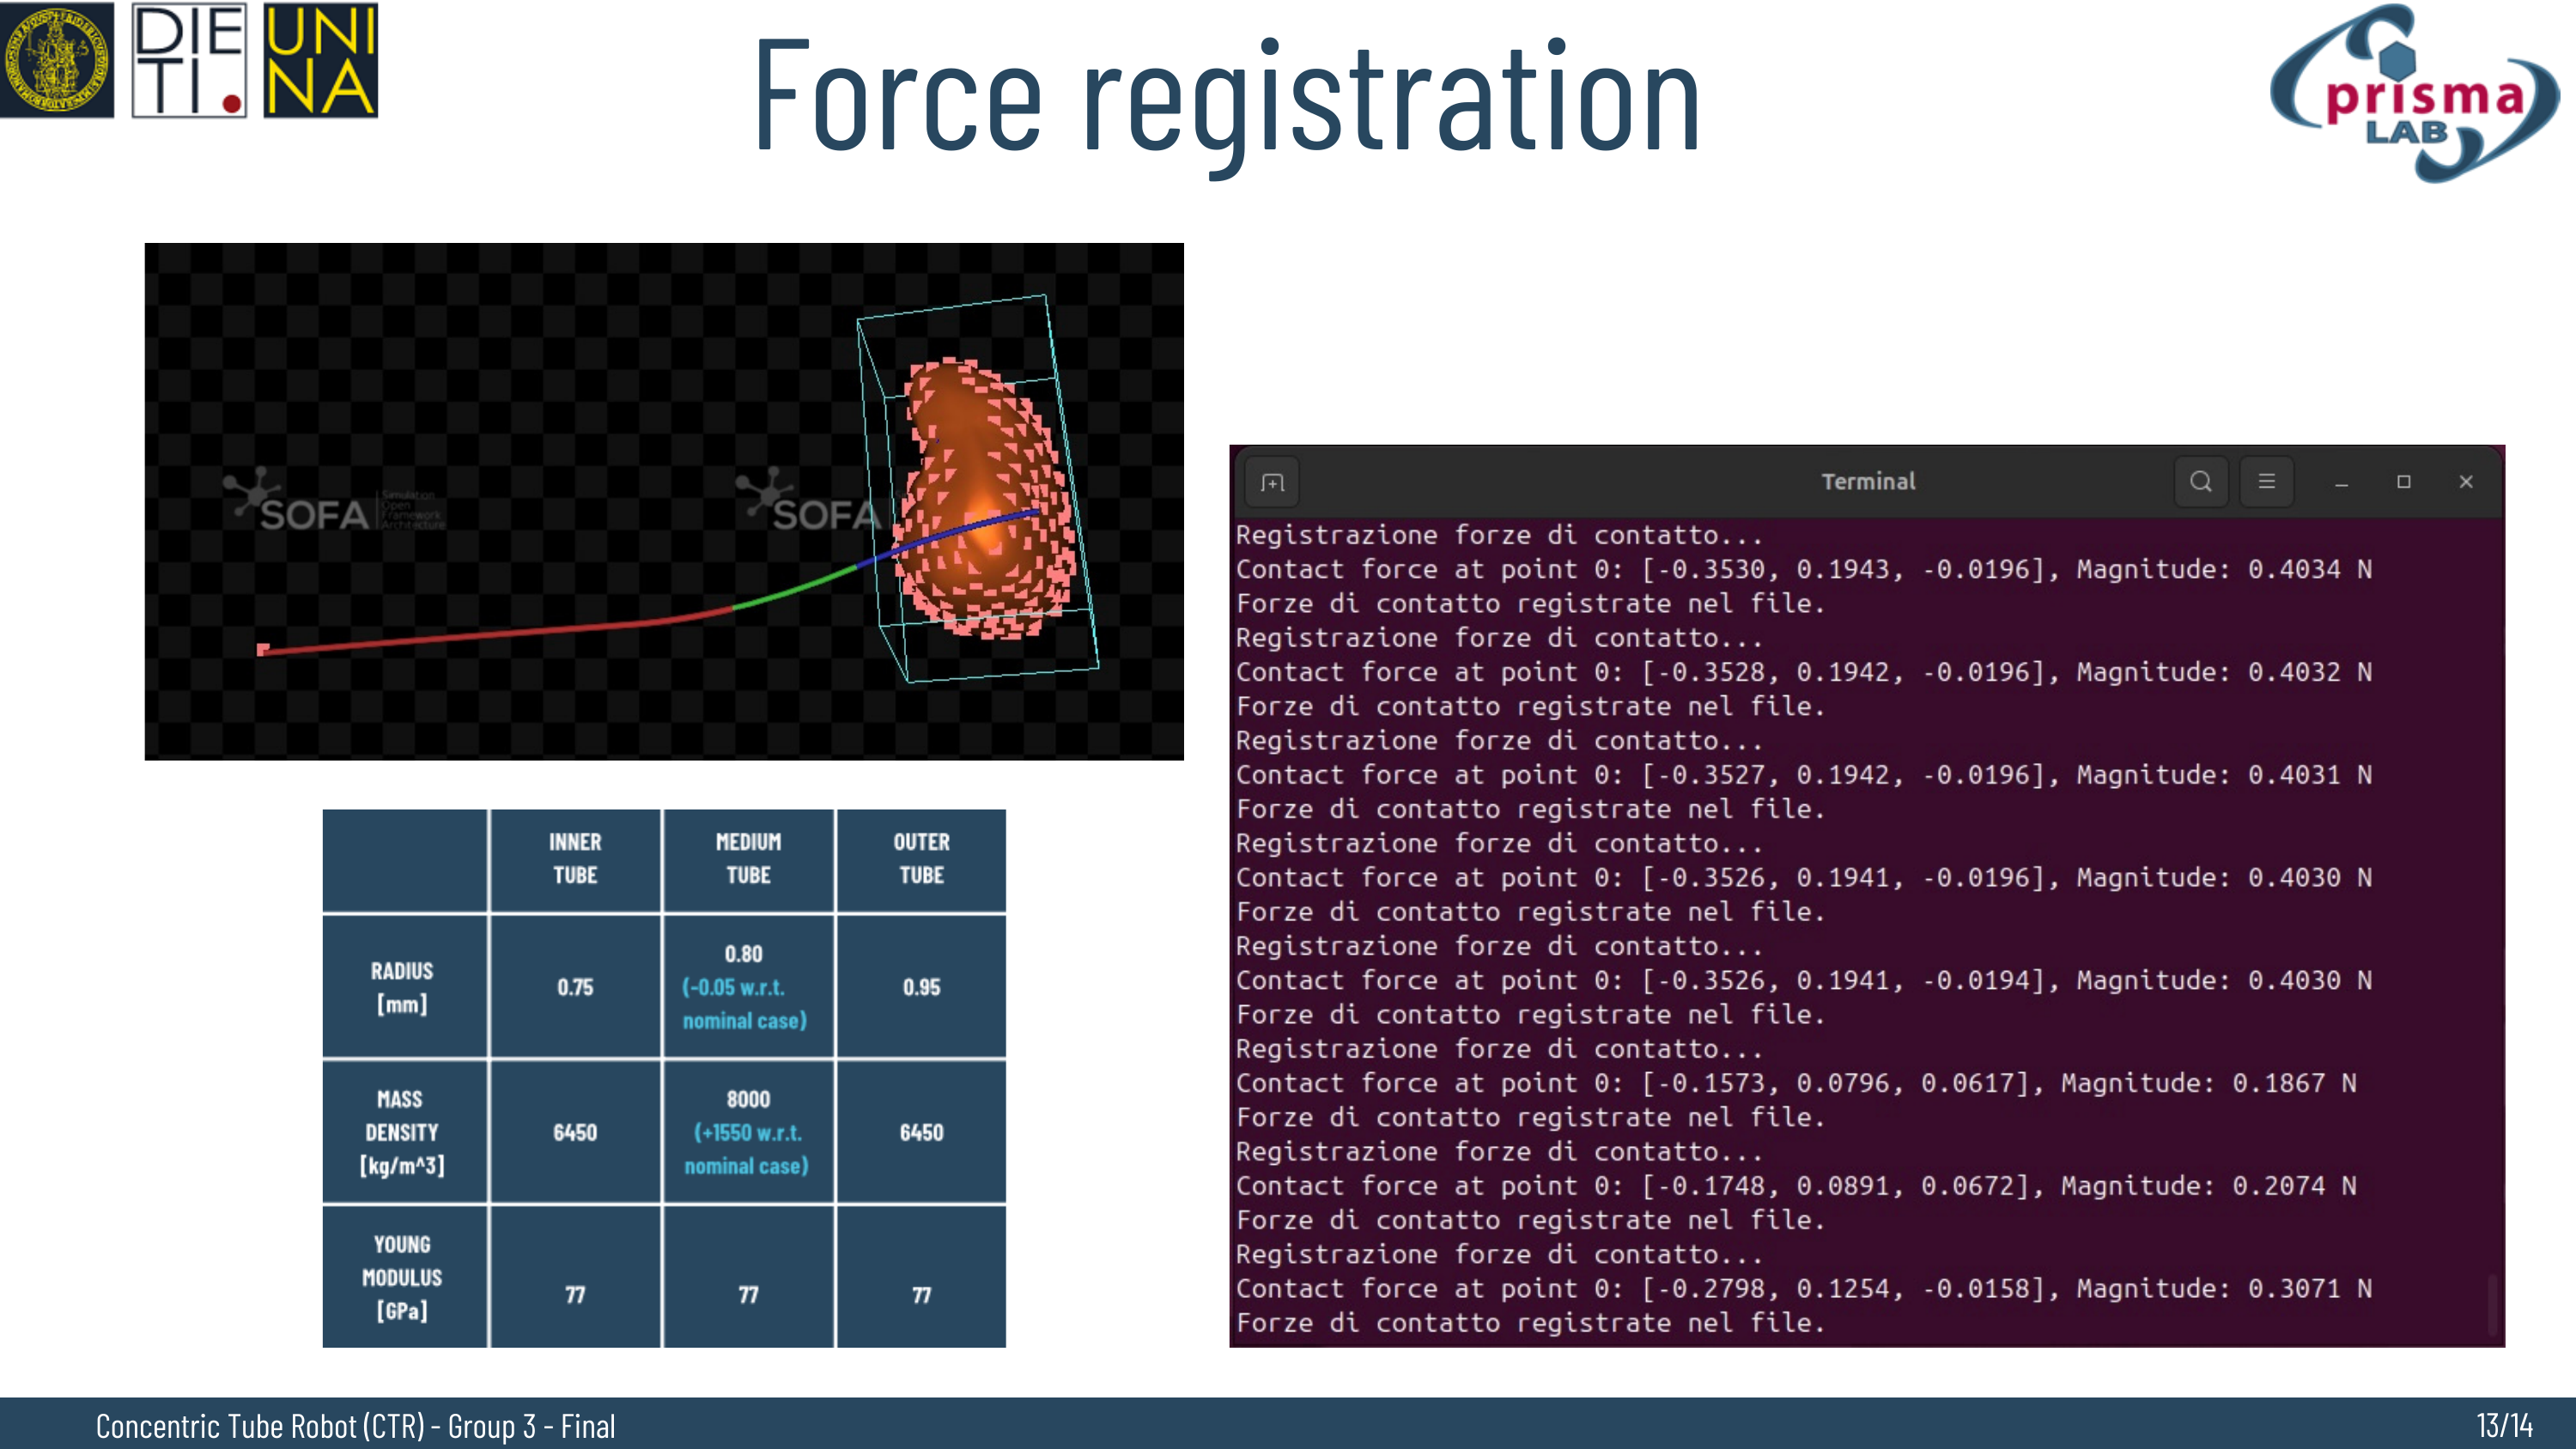

Force registration

13/14

Concentric Tube Robot (CTR) - Group 3 - Final discussion